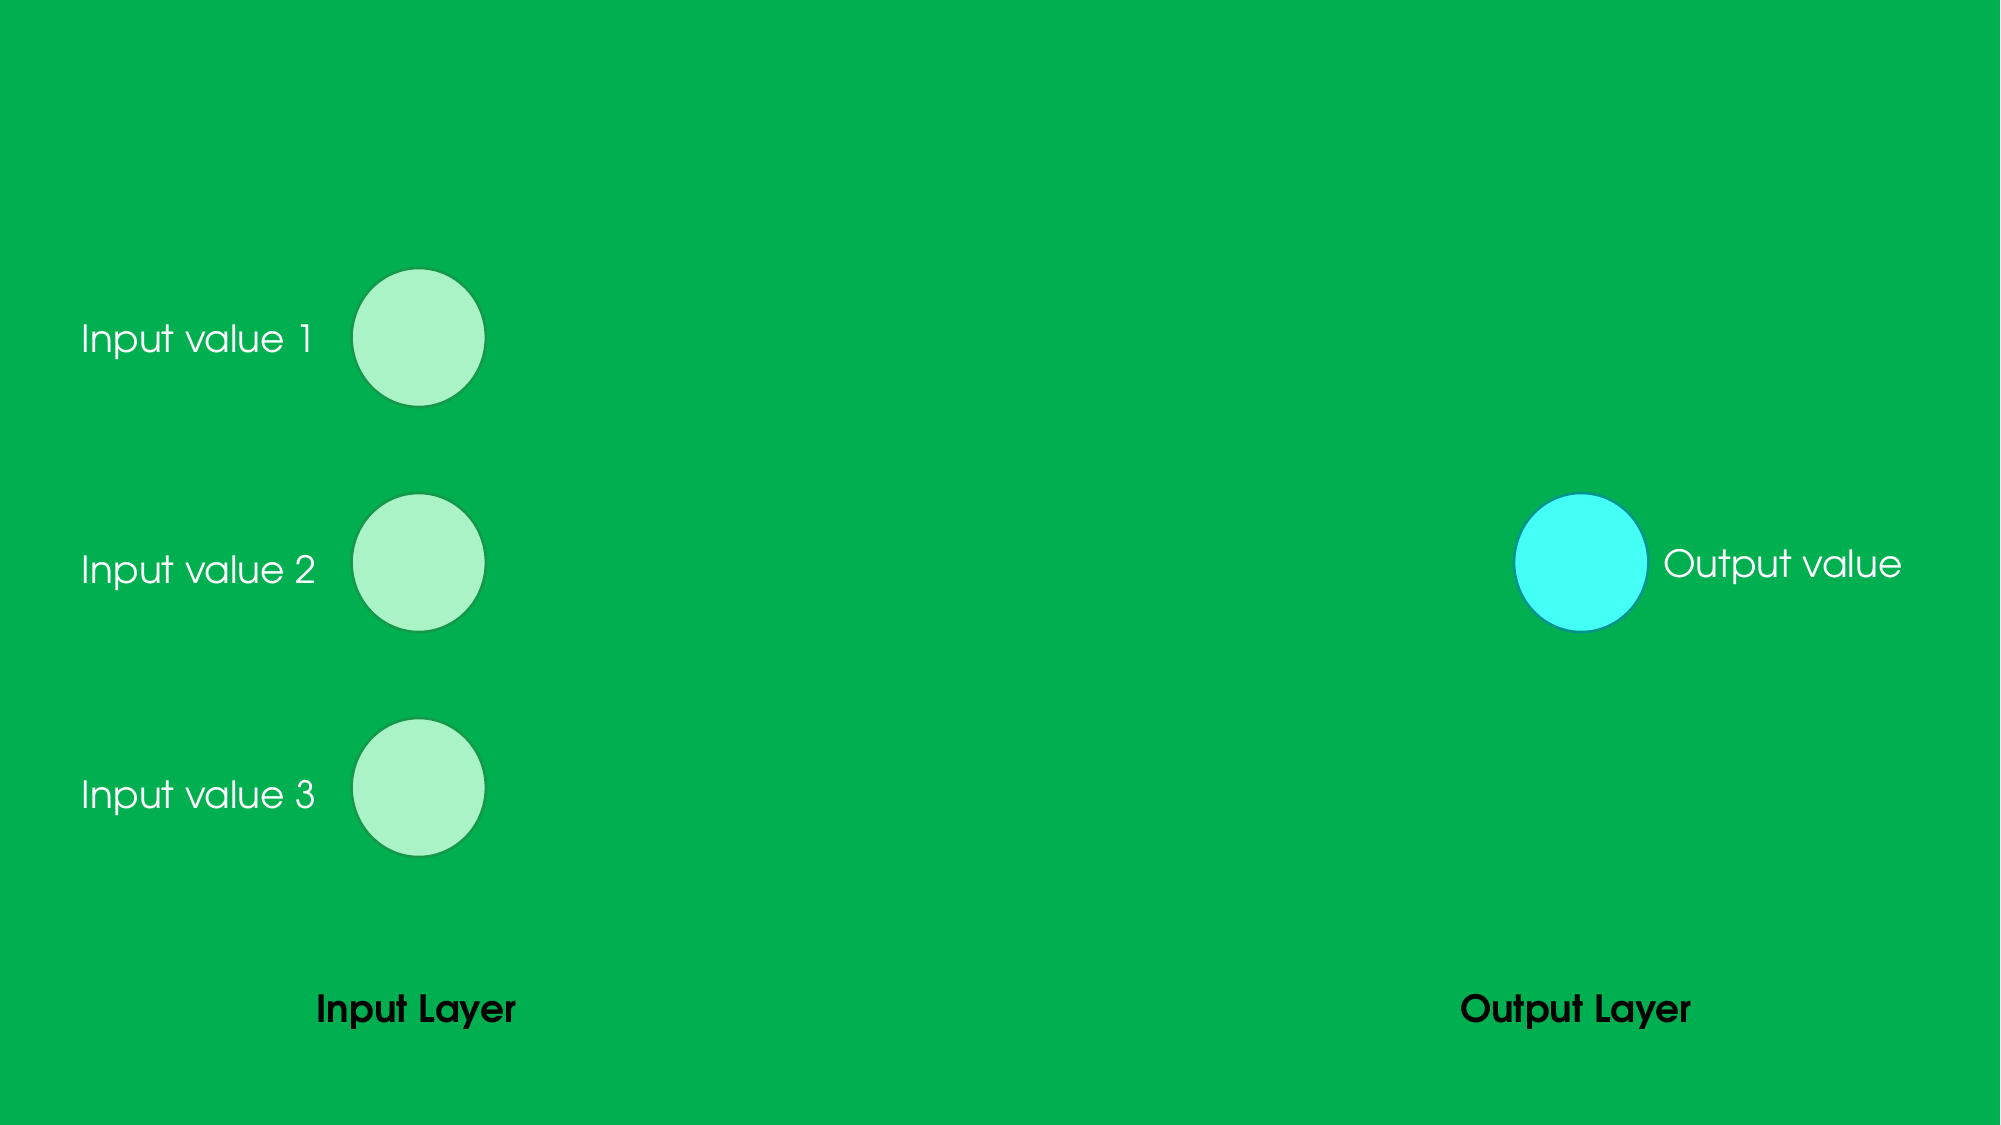

Input value 1

Output value
Input value 2

Input value 3
Input Layer
Output Layer